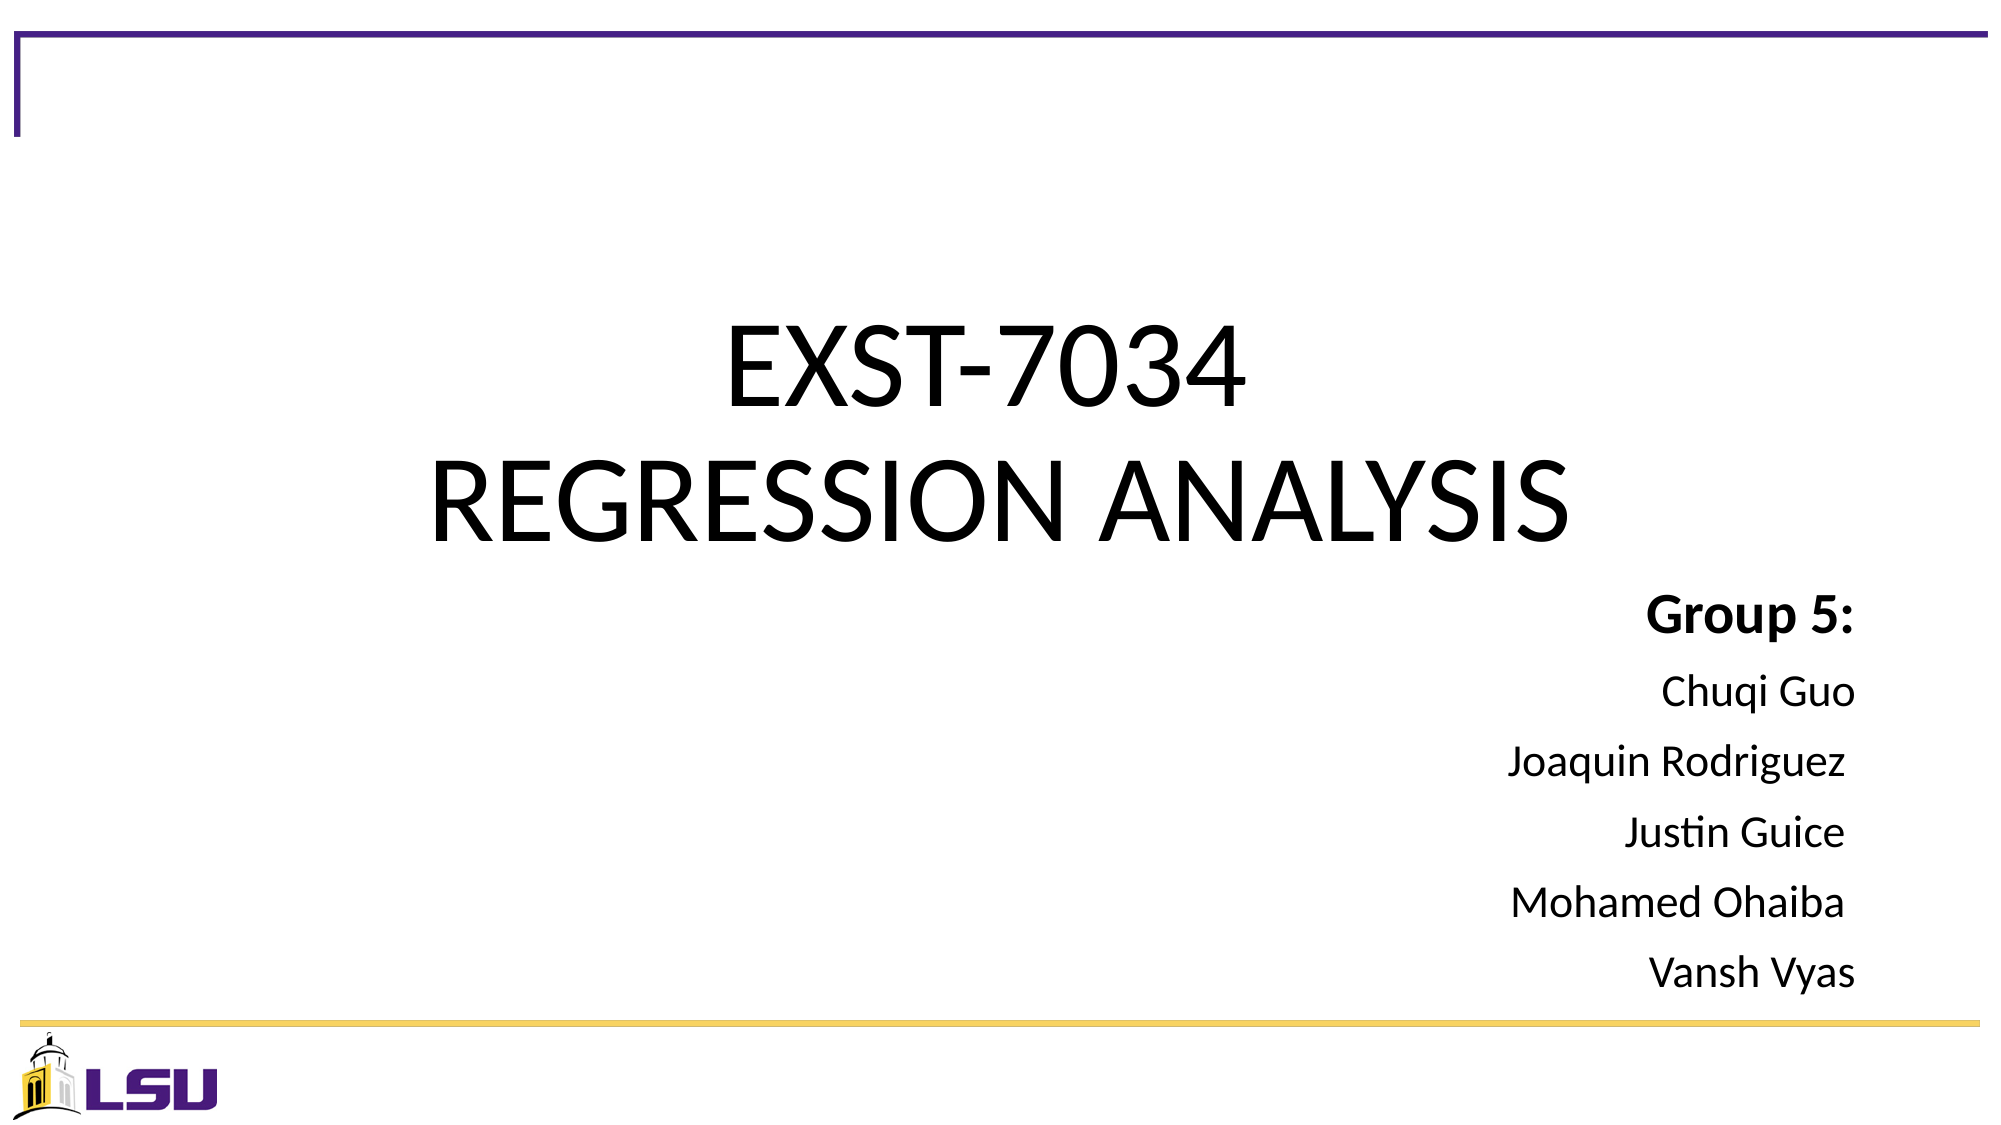

# EXST-7034 REGRESSION ANALYSIS
Group 5:
Chuqi Guo
 Joaquin Rodriguez
Justin Guice
Mohamed Ohaiba
Vansh Vyas